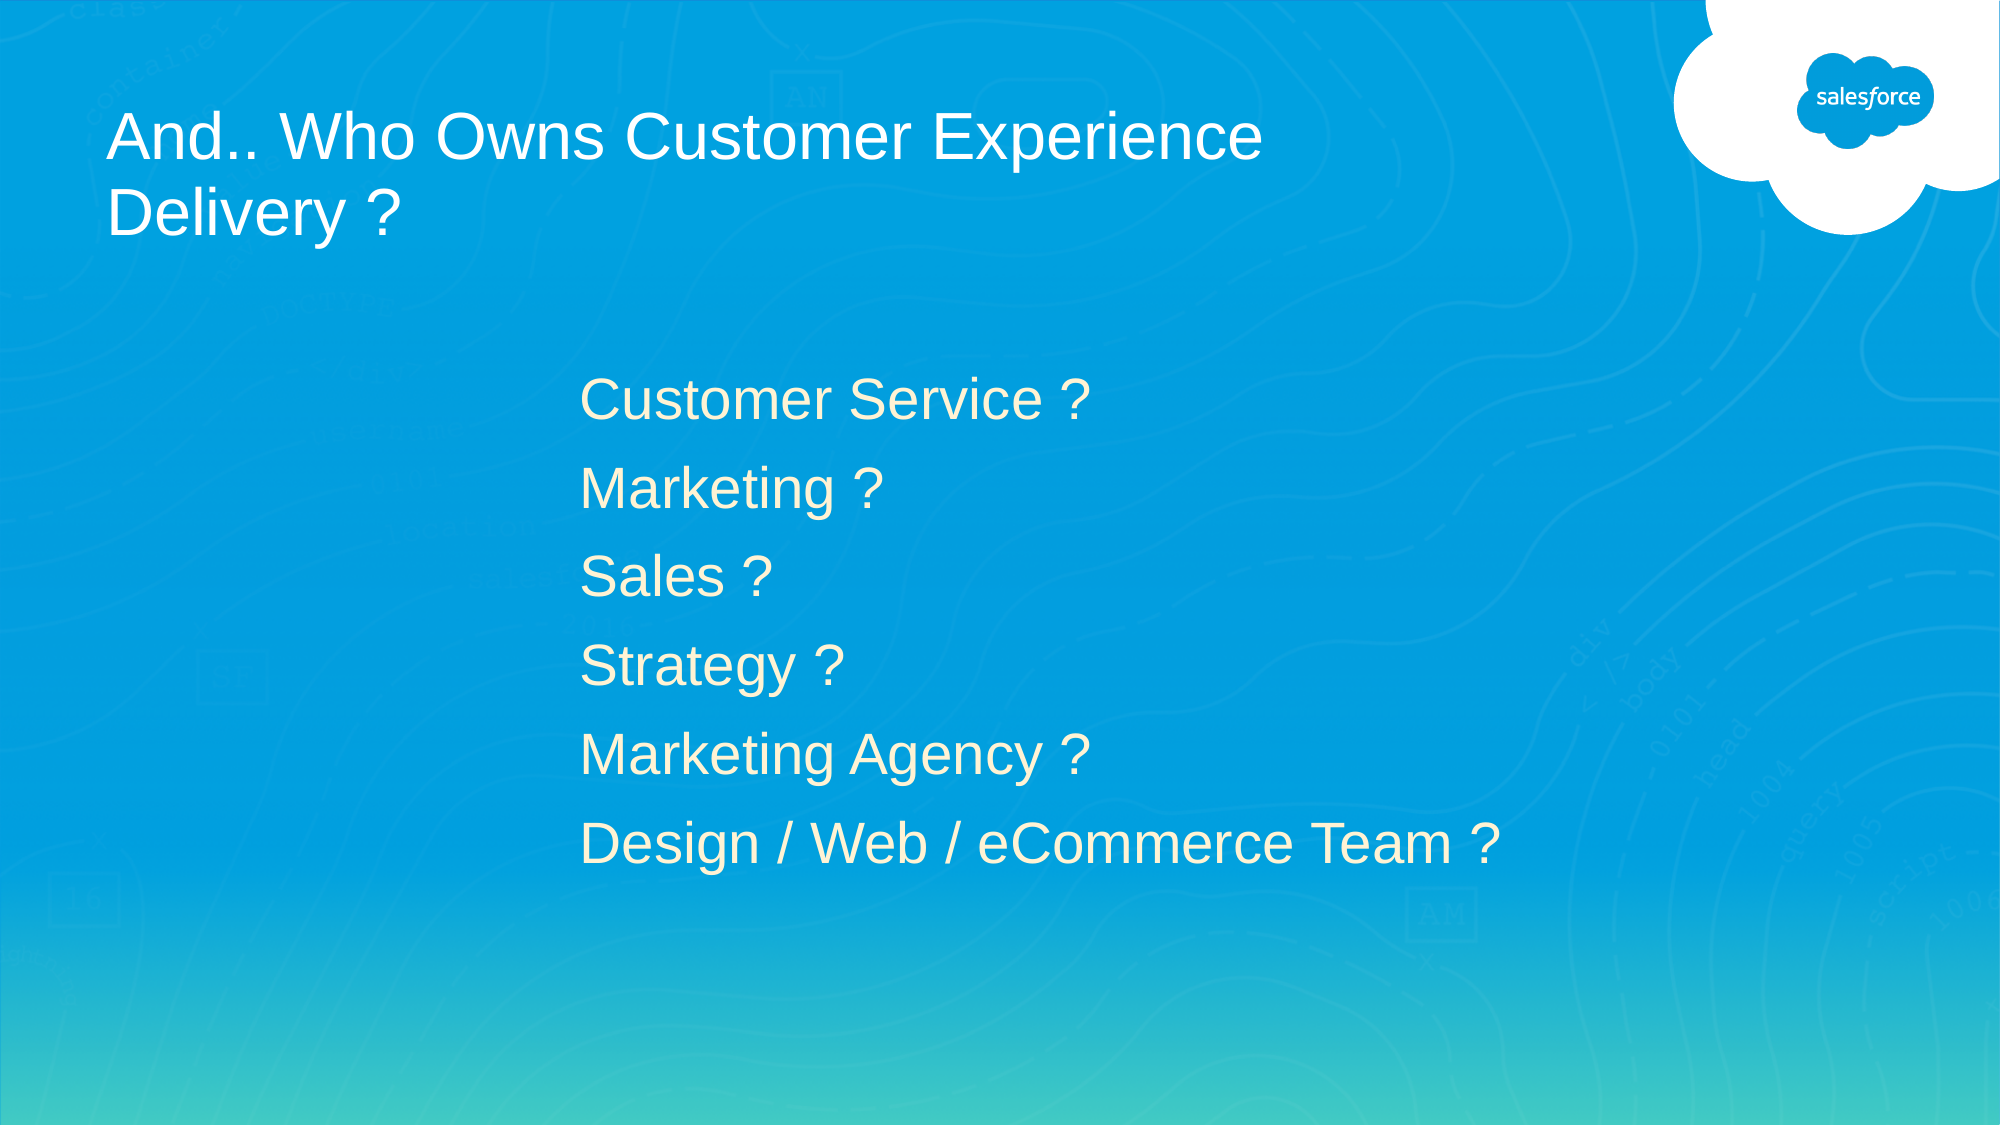

And.. Who Owns Customer Experience Delivery ?
Customer Service ?
Marketing ?
Sales ?
Strategy ?
Marketing Agency ?
Design / Web / eCommerce Team ?